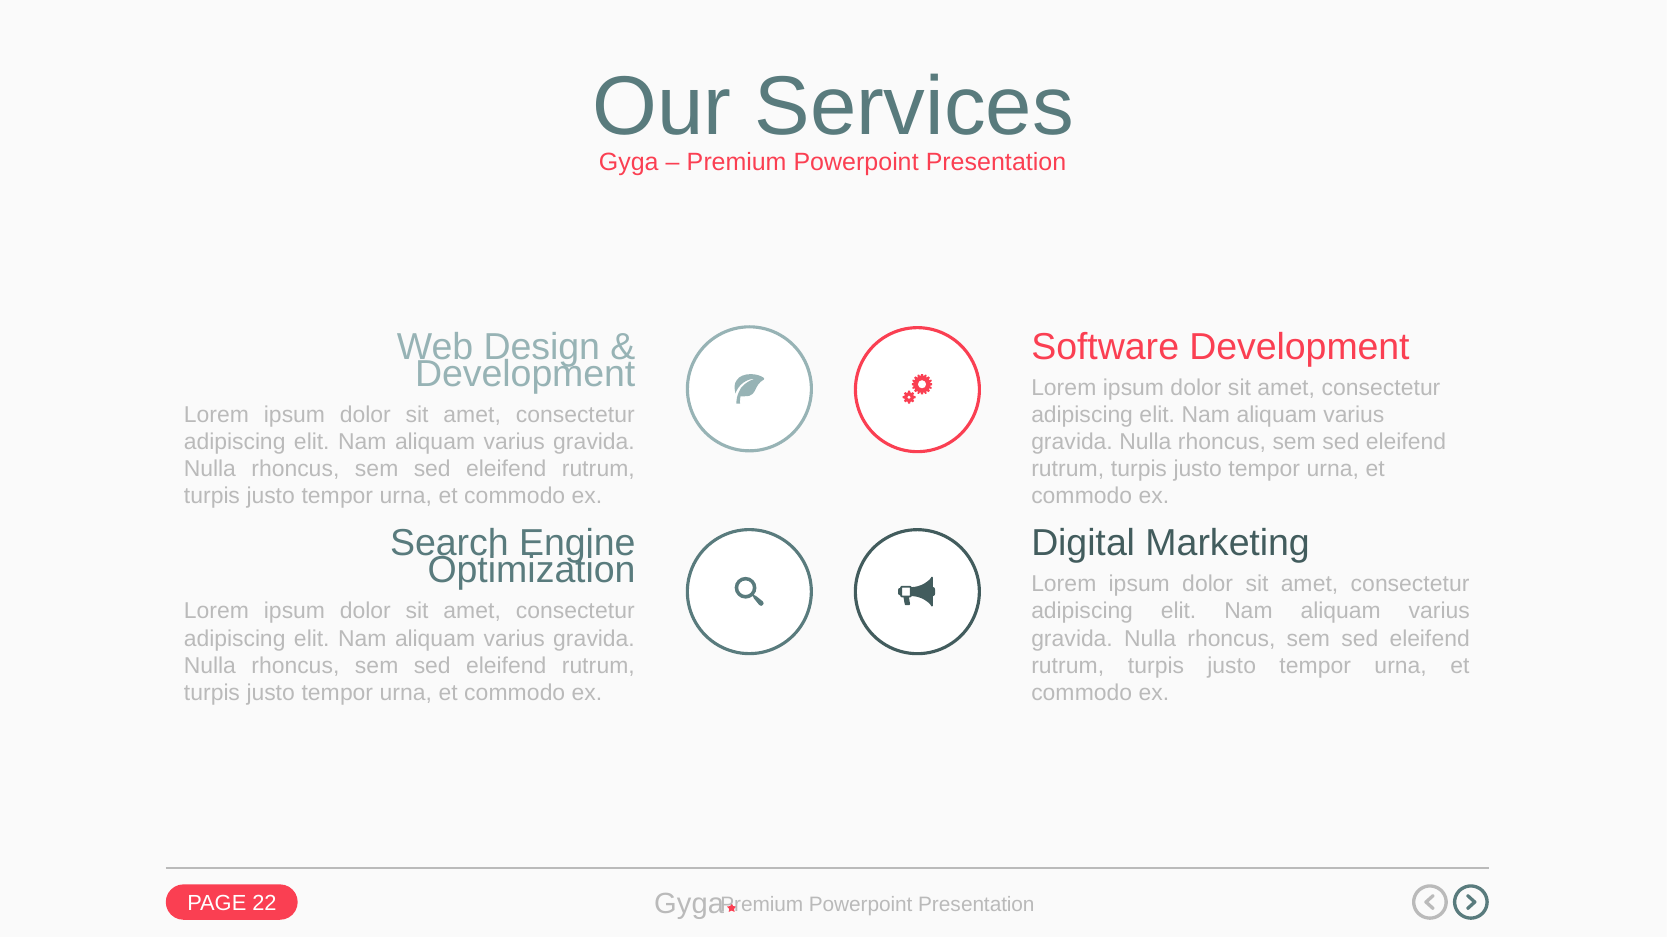

Our Services
Gyga – Premium Powerpoint Presentation

Software Development
Lorem ipsum dolor sit amet, consectetur adipiscing elit. Nam aliquam varius gravida. Nulla rhoncus, sem sed eleifend rutrum, turpis justo tempor urna, et commodo ex.
Web Design & Development
Lorem ipsum dolor sit amet, consectetur adipiscing elit. Nam aliquam varius gravida. Nulla rhoncus, sem sed eleifend rutrum, turpis justo tempor urna, et commodo ex.

Digital Marketing
Lorem ipsum dolor sit amet, consectetur adipiscing elit. Nam aliquam varius gravida. Nulla rhoncus, sem sed eleifend rutrum, turpis justo tempor urna, et commodo ex.
Search Engine Optimization
Lorem ipsum dolor sit amet, consectetur adipiscing elit. Nam aliquam varius gravida. Nulla rhoncus, sem sed eleifend rutrum, turpis justo tempor urna, et commodo ex.